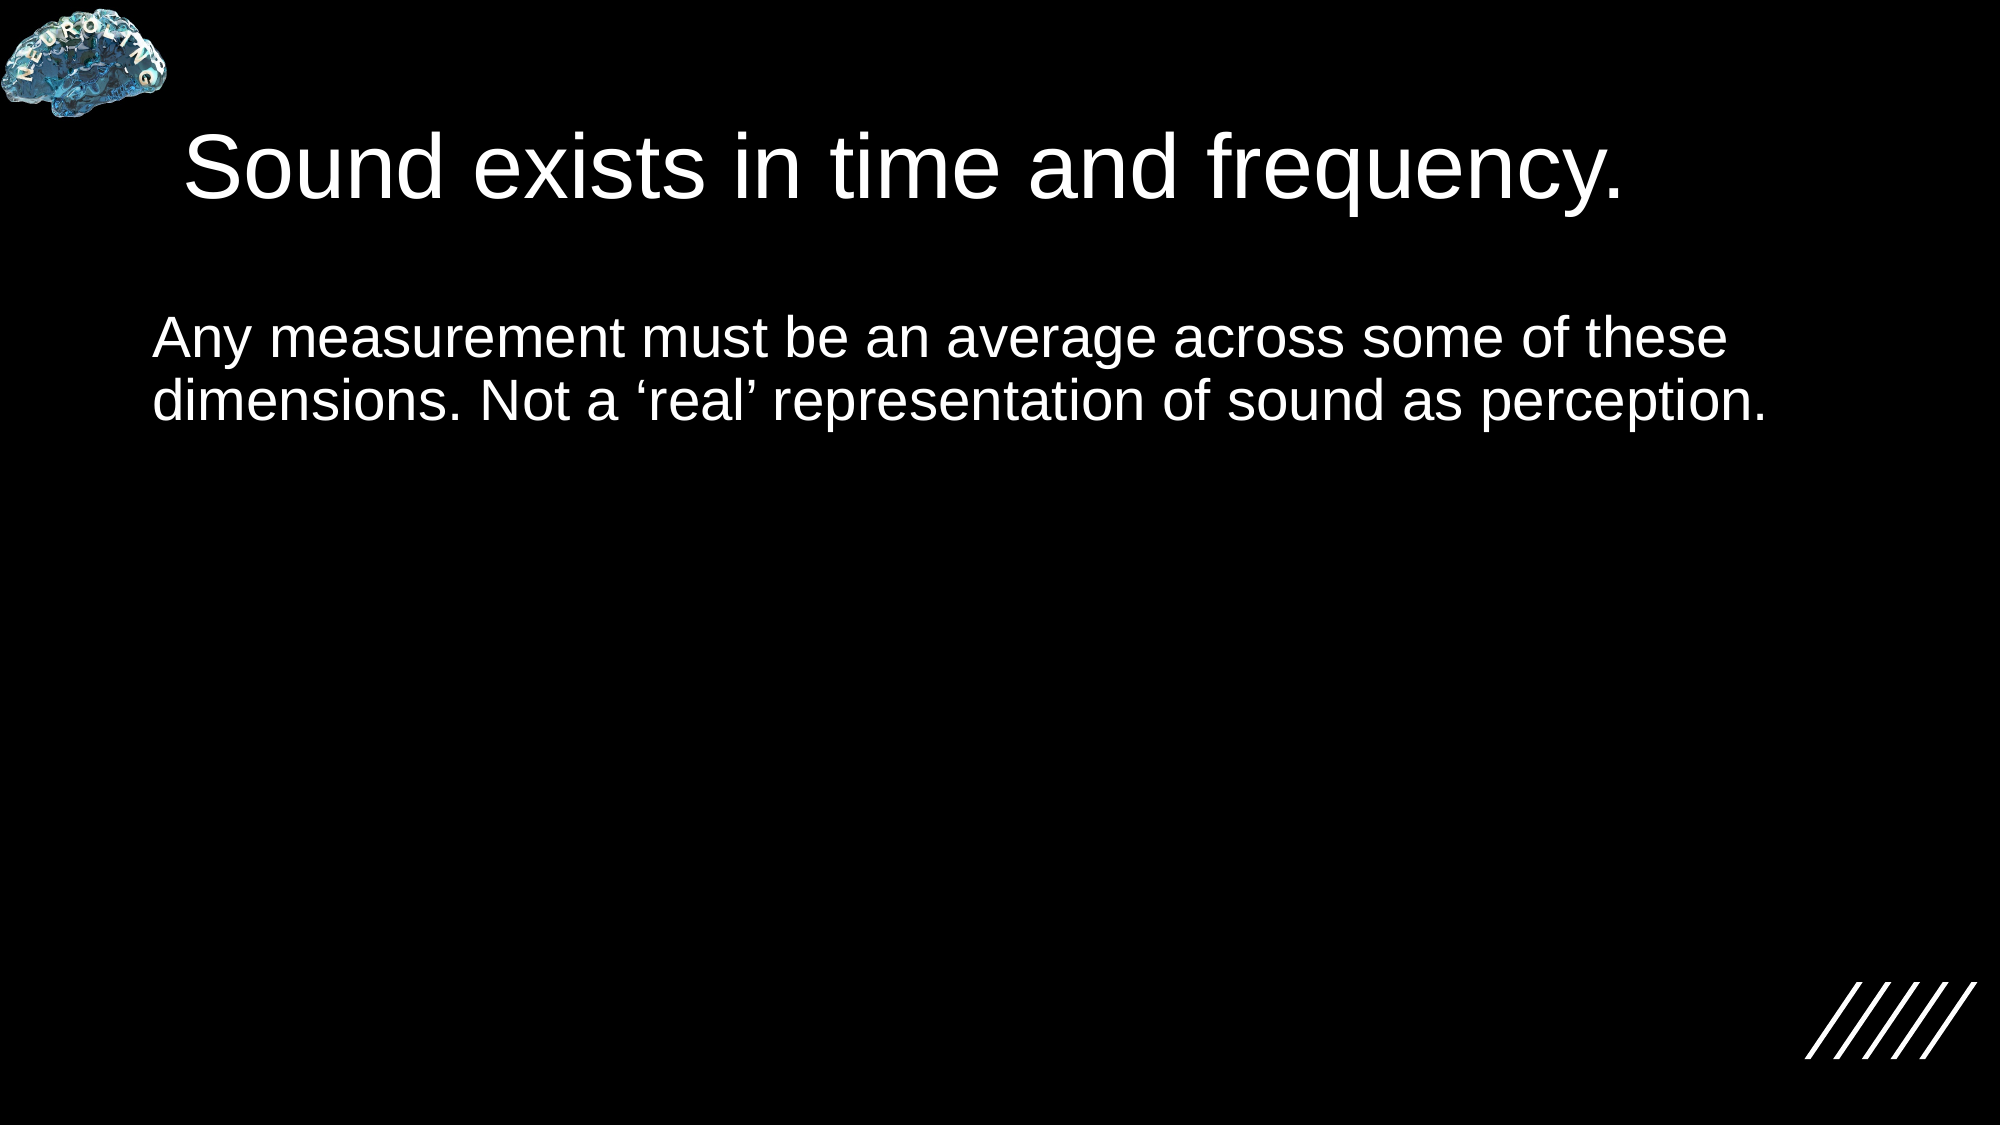

# Sound exists in time and frequency.
Any measurement must be an average across some of these dimensions. Not a ‘real’ representation of sound as perception.